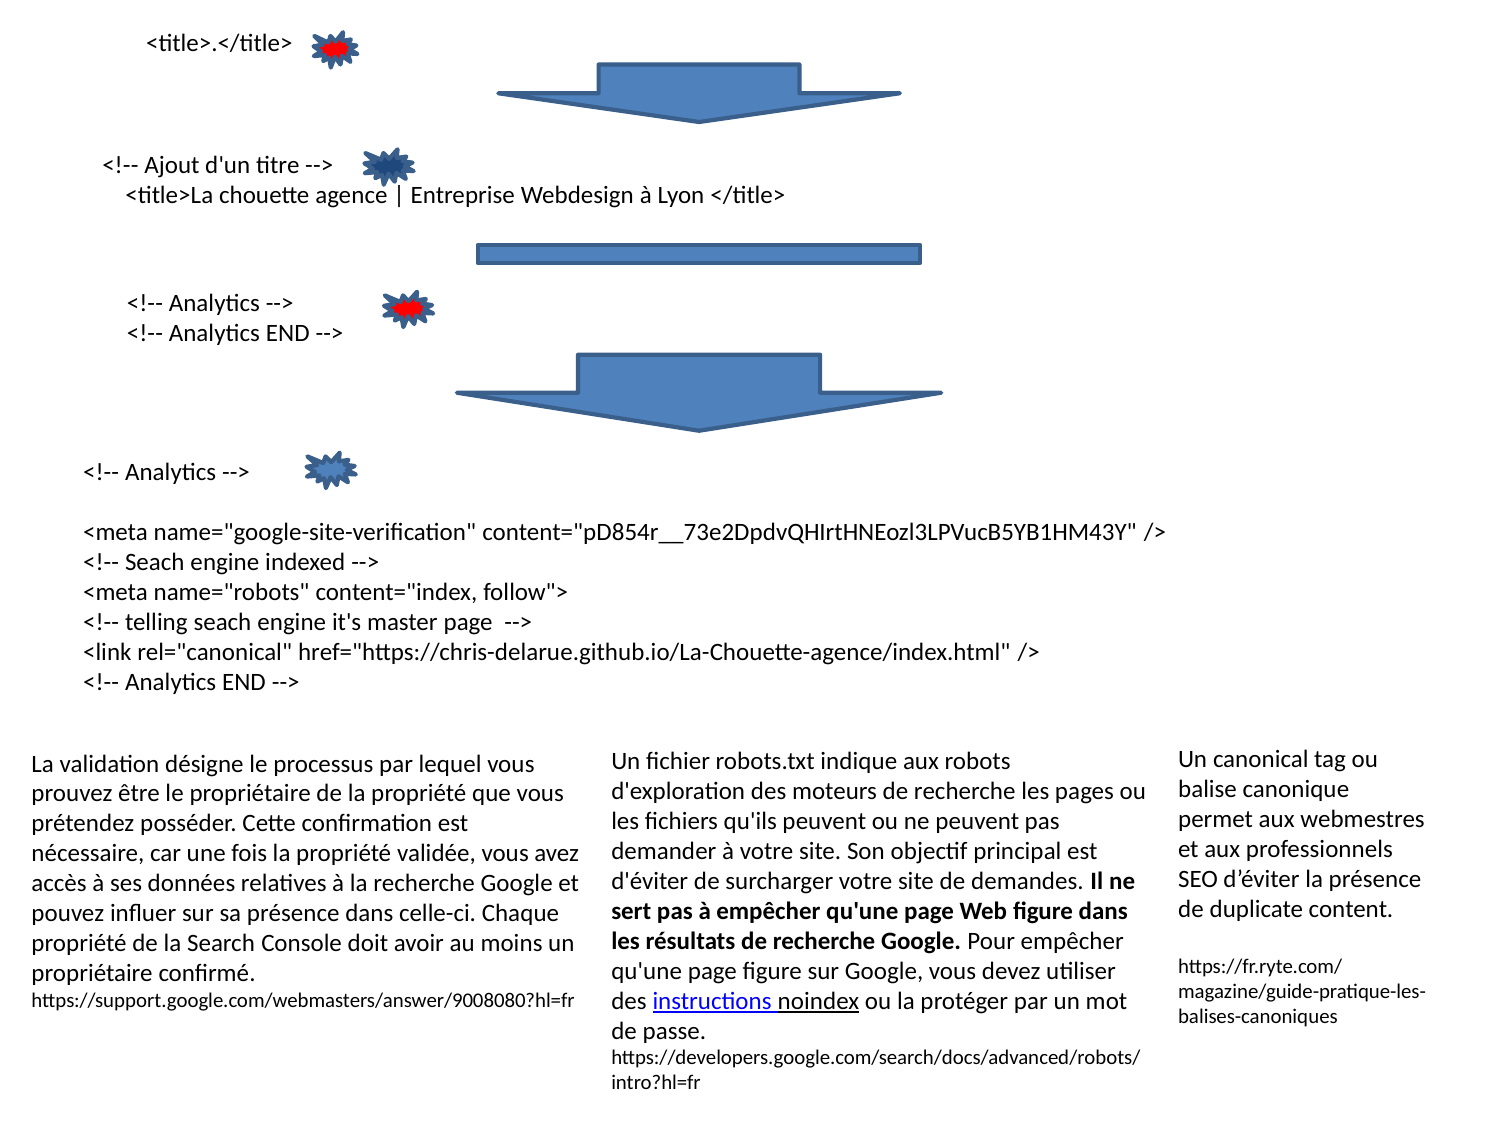

<title>.</title>

<!-- Ajout d'un titre -->
    <title>La chouette agence | Entreprise Webdesign à Lyon </title>

<!-- Analytics -->
<!-- Analytics END -->

<!-- Analytics -->
<meta name="google-site-verification" content="pD854r__73e2DpdvQHIrtHNEozl3LPVucB5YB1HM43Y" />
<!-- Seach engine indexed -->
<meta name="robots" content="index, follow">
<!-- telling seach engine it's master page  -->
<link rel="canonical" href="https://chris-delarue.github.io/La-Chouette-agence/index.html" />
<!-- Analytics END -->

Un canonical tag ou balise canonique permet aux webmestres et aux professionnels SEO d’éviter la présence de duplicate content.

https://fr.ryte.com/magazine/guide-pratique-les-balises-canoniques
Un fichier robots.txt indique aux robots d'exploration des moteurs de recherche les pages ou les fichiers qu'ils peuvent ou ne peuvent pas demander à votre site. Son objectif principal est d'éviter de surcharger votre site de demandes. Il ne sert pas à empêcher qu'une page Web figure dans les résultats de recherche Google. Pour empêcher qu'une page figure sur Google, vous devez utiliser des instructions noindex ou la protéger par un mot de passe.
https://developers.google.com/search/docs/advanced/robots/intro?hl=fr
La validation désigne le processus par lequel vous prouvez être le propriétaire de la propriété que vous prétendez posséder. Cette confirmation est nécessaire, car une fois la propriété validée, vous avez accès à ses données relatives à la recherche Google et pouvez influer sur sa présence dans celle-ci. Chaque propriété de la Search Console doit avoir au moins un propriétaire confirmé.
https://support.google.com/webmasters/answer/9008080?hl=fr